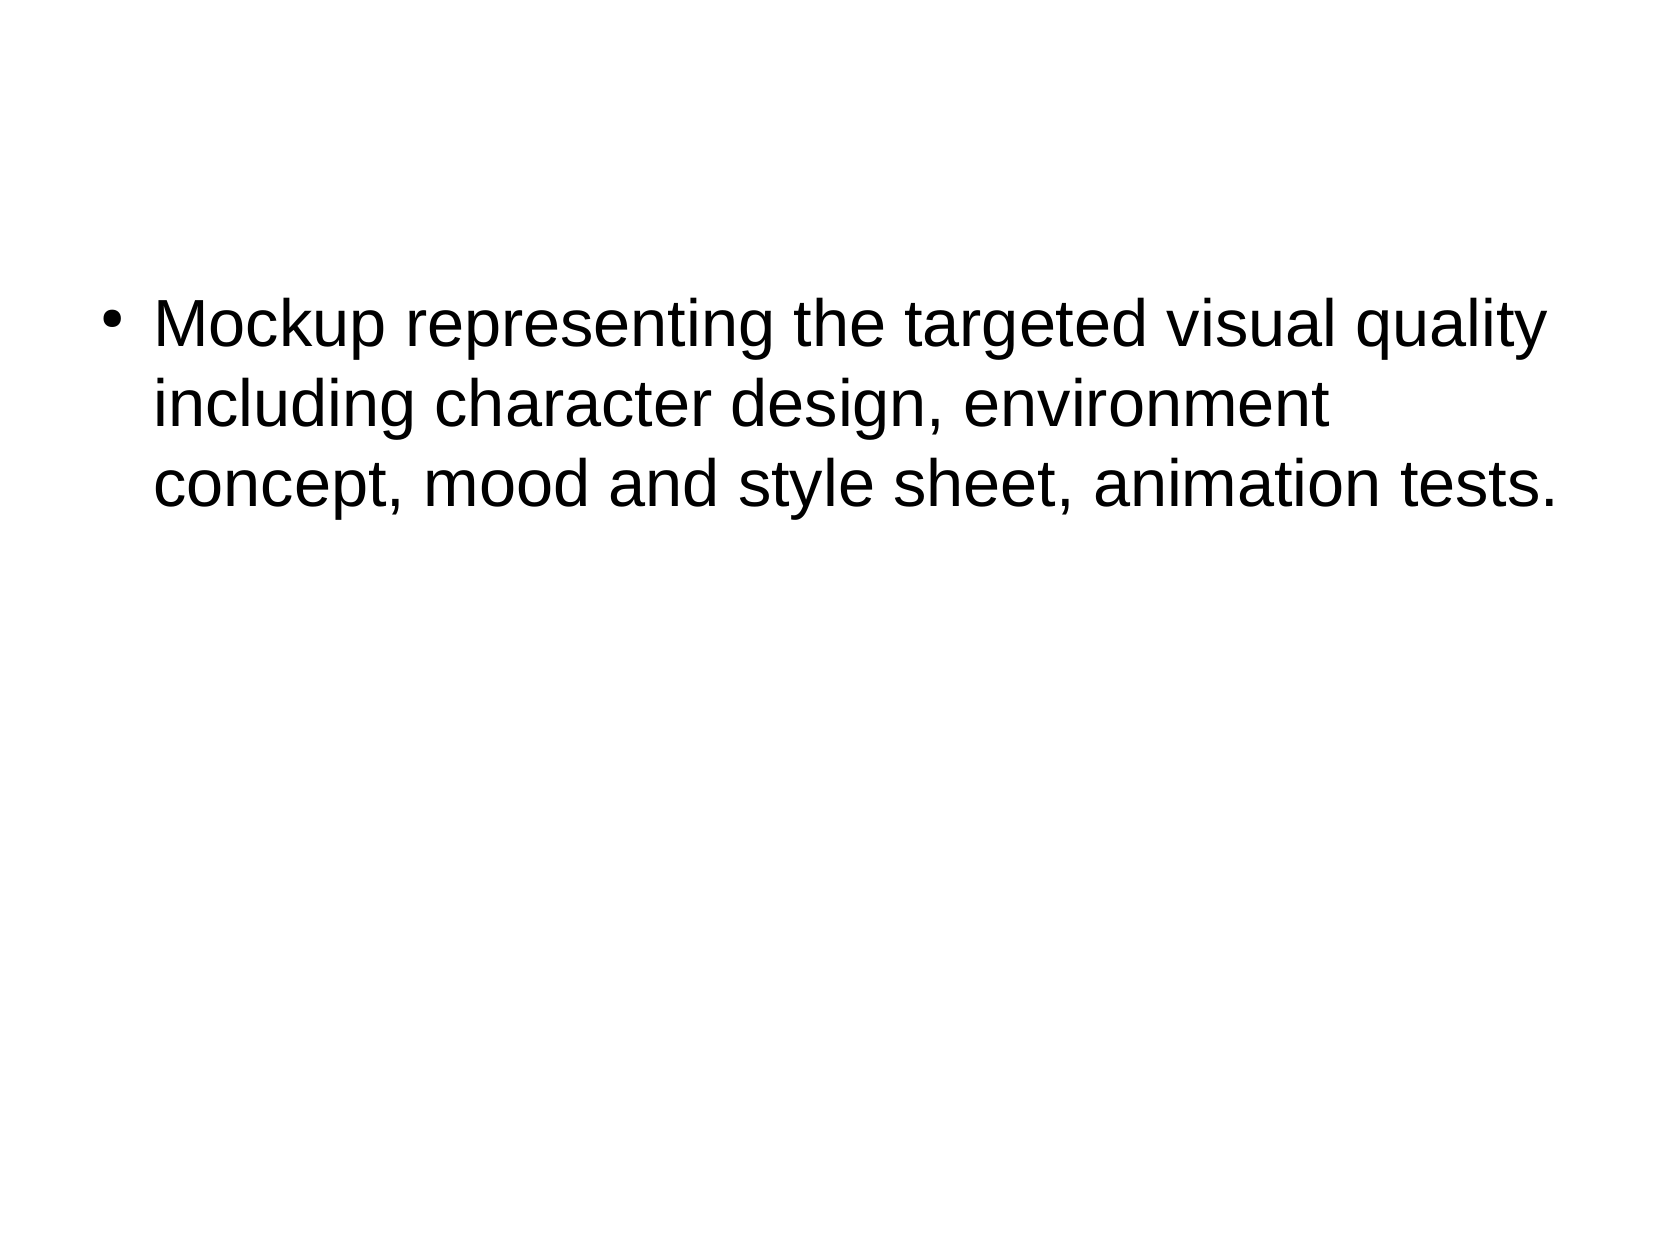

Mockup representing the targeted visual quality including character design, environment concept, mood and style sheet, animation tests.